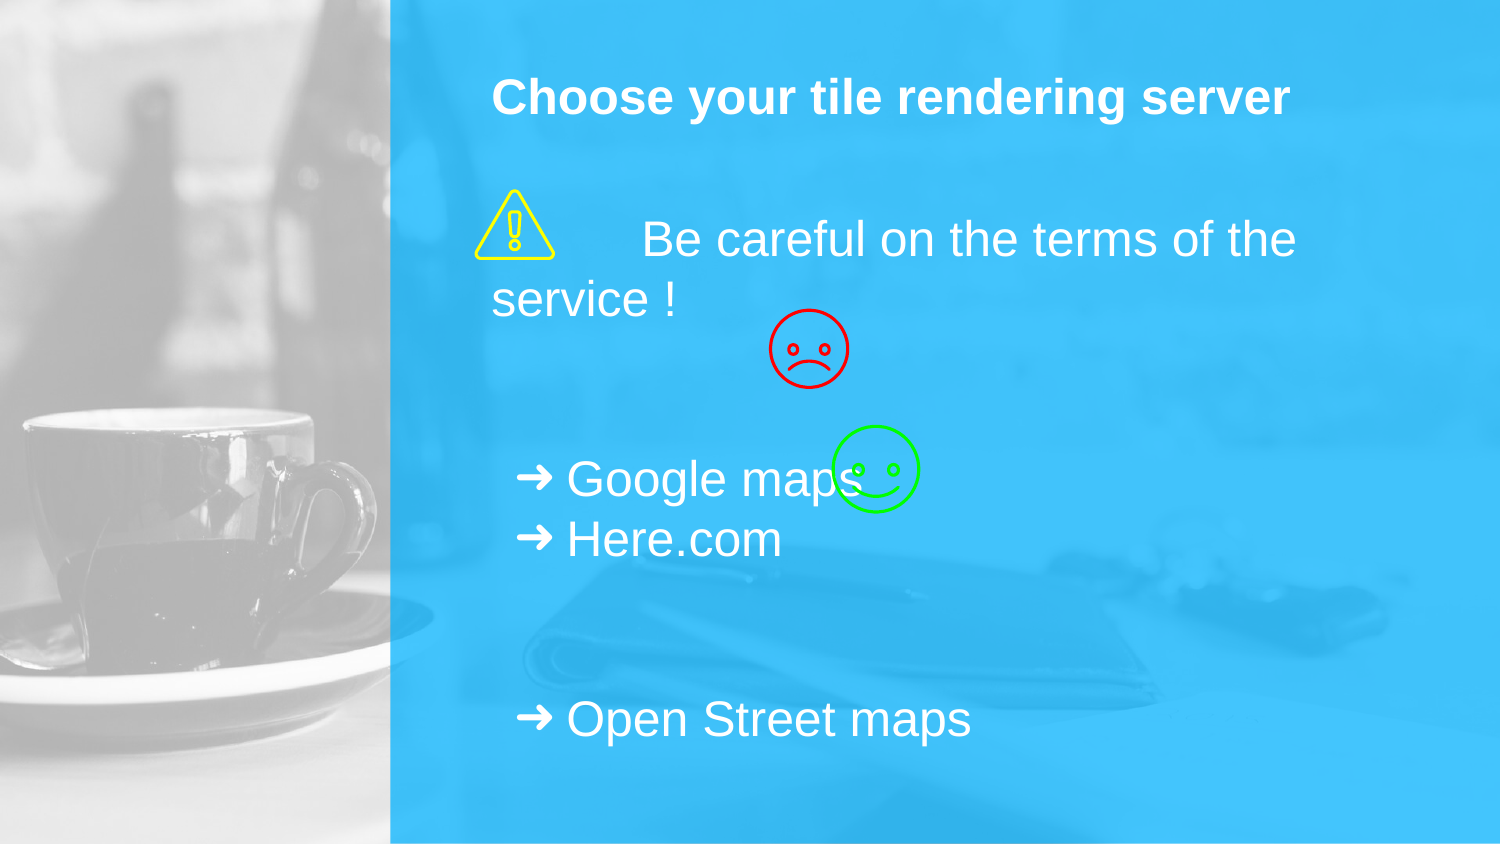

# Choose your tile rendering server

	Be careful on the terms of the service !

Google maps
Here.com

Open Street maps

Or set up your own server ! Ex: Mapnik